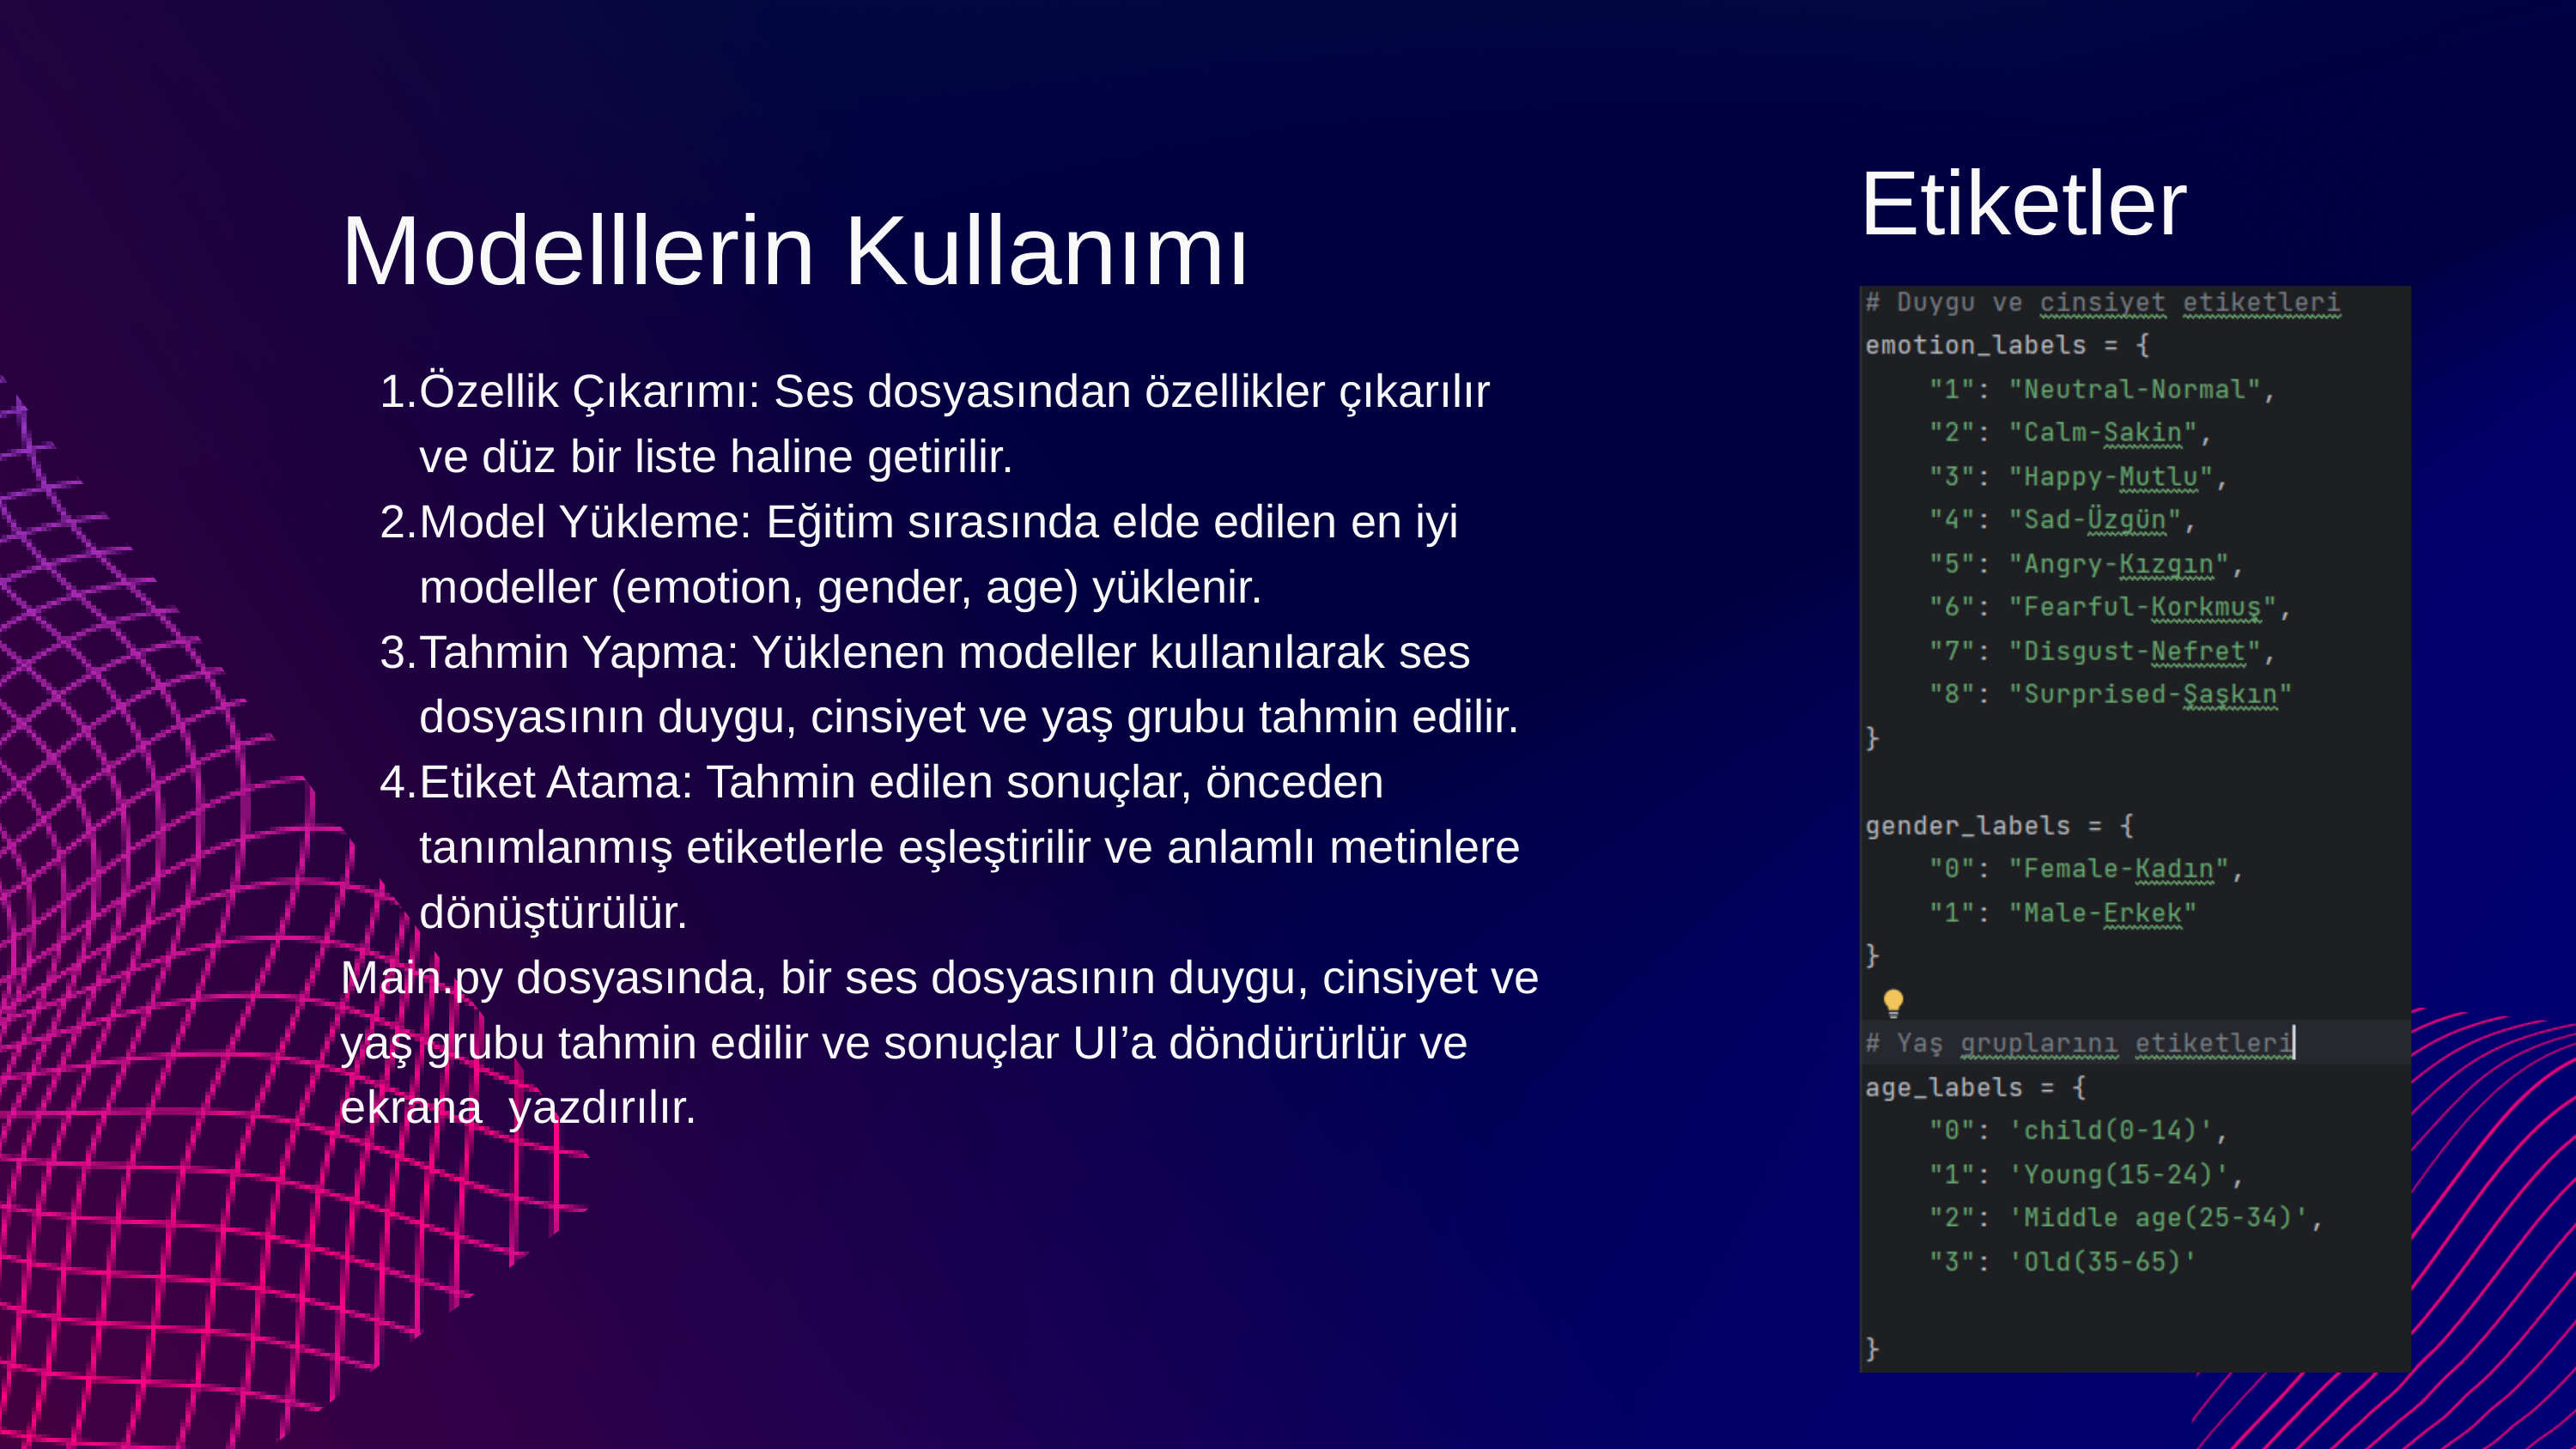

Etiketler
Modelllerin Kullanımı
Özellik Çıkarımı: Ses dosyasından özellikler çıkarılır ve düz bir liste haline getirilir.
Model Yükleme: Eğitim sırasında elde edilen en iyi modeller (emotion, gender, age) yüklenir.
Tahmin Yapma: Yüklenen modeller kullanılarak ses dosyasının duygu, cinsiyet ve yaş grubu tahmin edilir.
Etiket Atama: Tahmin edilen sonuçlar, önceden tanımlanmış etiketlerle eşleştirilir ve anlamlı metinlere dönüştürülür.
Main.py dosyasında, bir ses dosyasının duygu, cinsiyet ve yaş grubu tahmin edilir ve sonuçlar UI’a döndürürlür ve ekrana  yazdırılır.